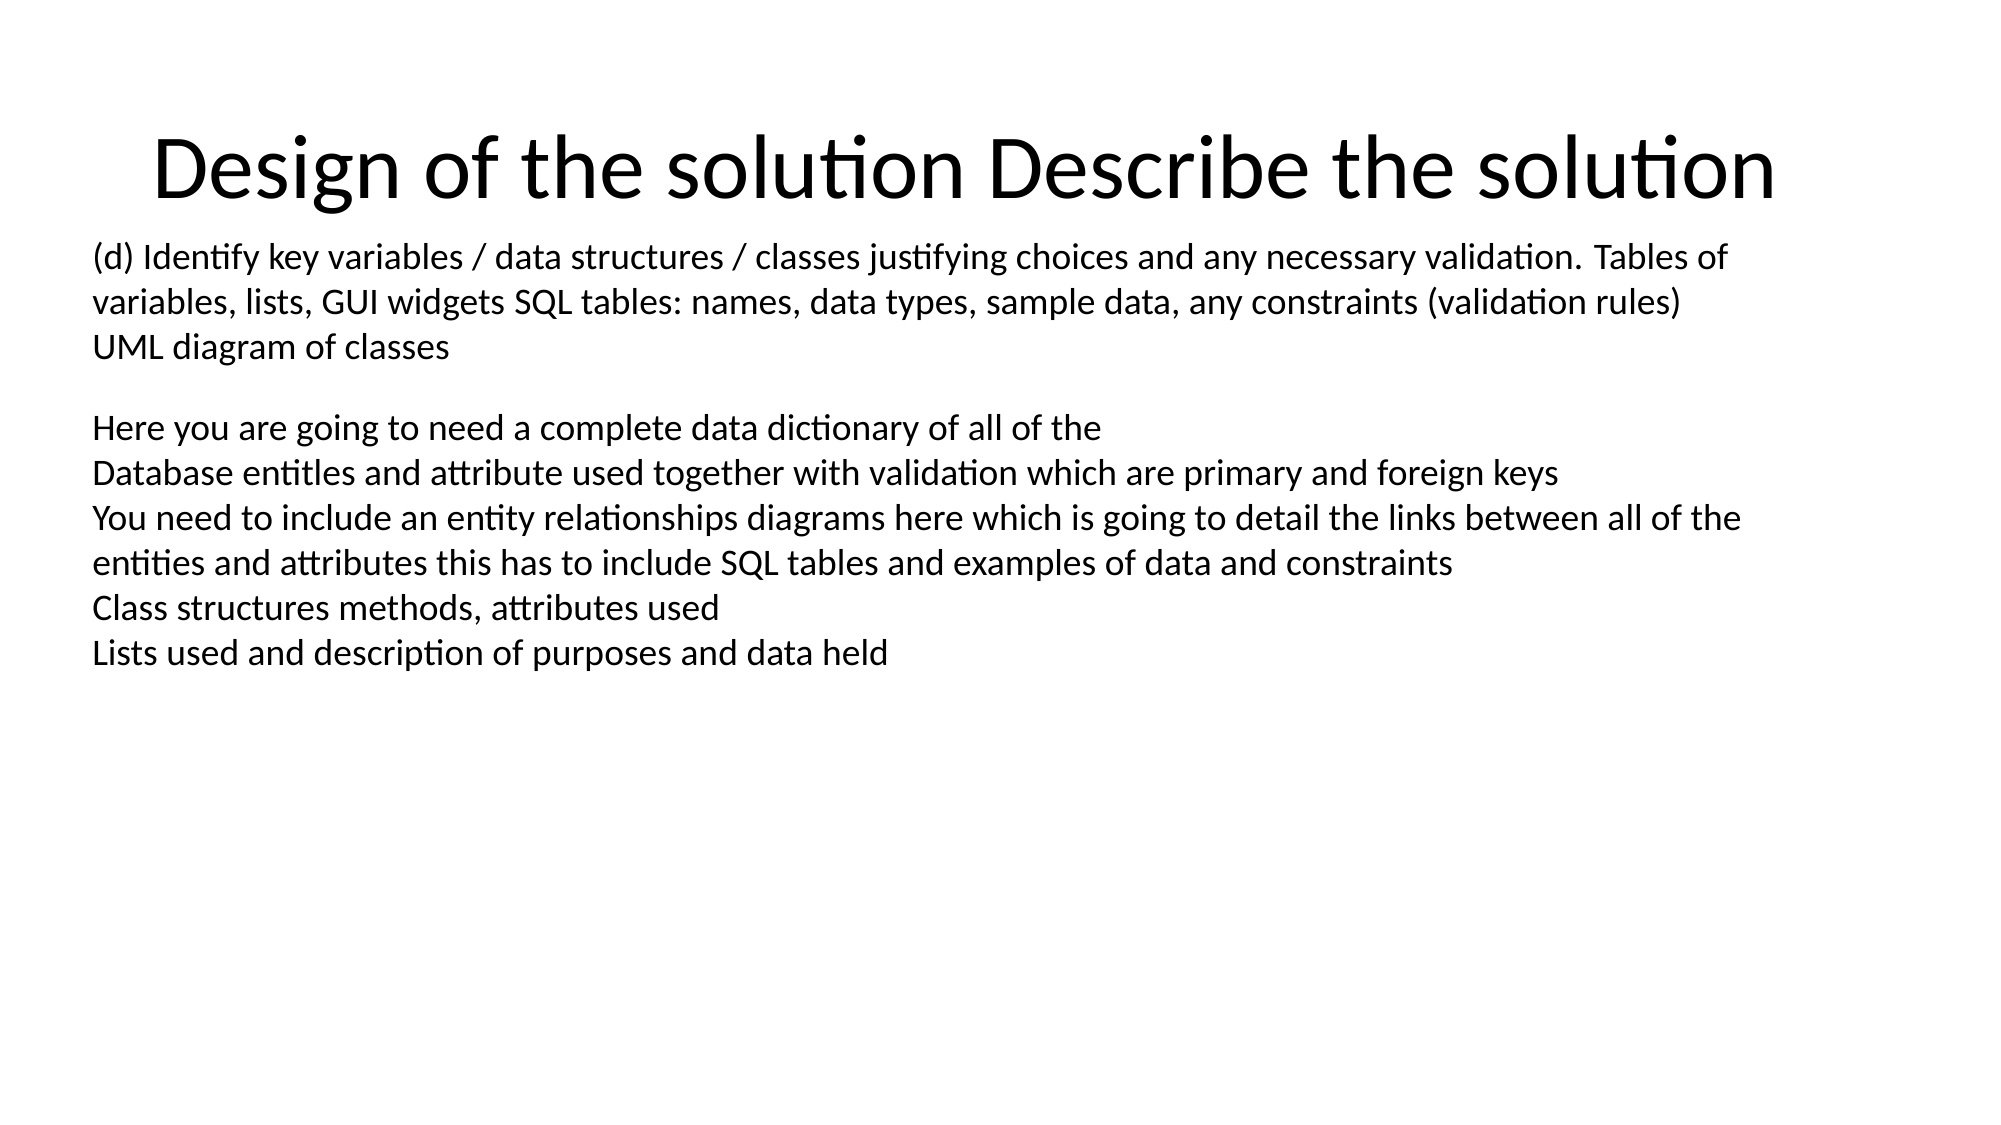

# Design of the solution Describe the solution
(d) Identify key variables / data structures / classes justifying choices and any necessary validation. Tables of variables, lists, GUI widgets SQL tables: names, data types, sample data, any constraints (validation rules)
UML diagram of classes
Here you are going to need a complete data dictionary of all of the
Database entitles and attribute used together with validation which are primary and foreign keys
You need to include an entity relationships diagrams here which is going to detail the links between all of the entities and attributes this has to include SQL tables and examples of data and constraints
Class structures methods, attributes used
Lists used and description of purposes and data held